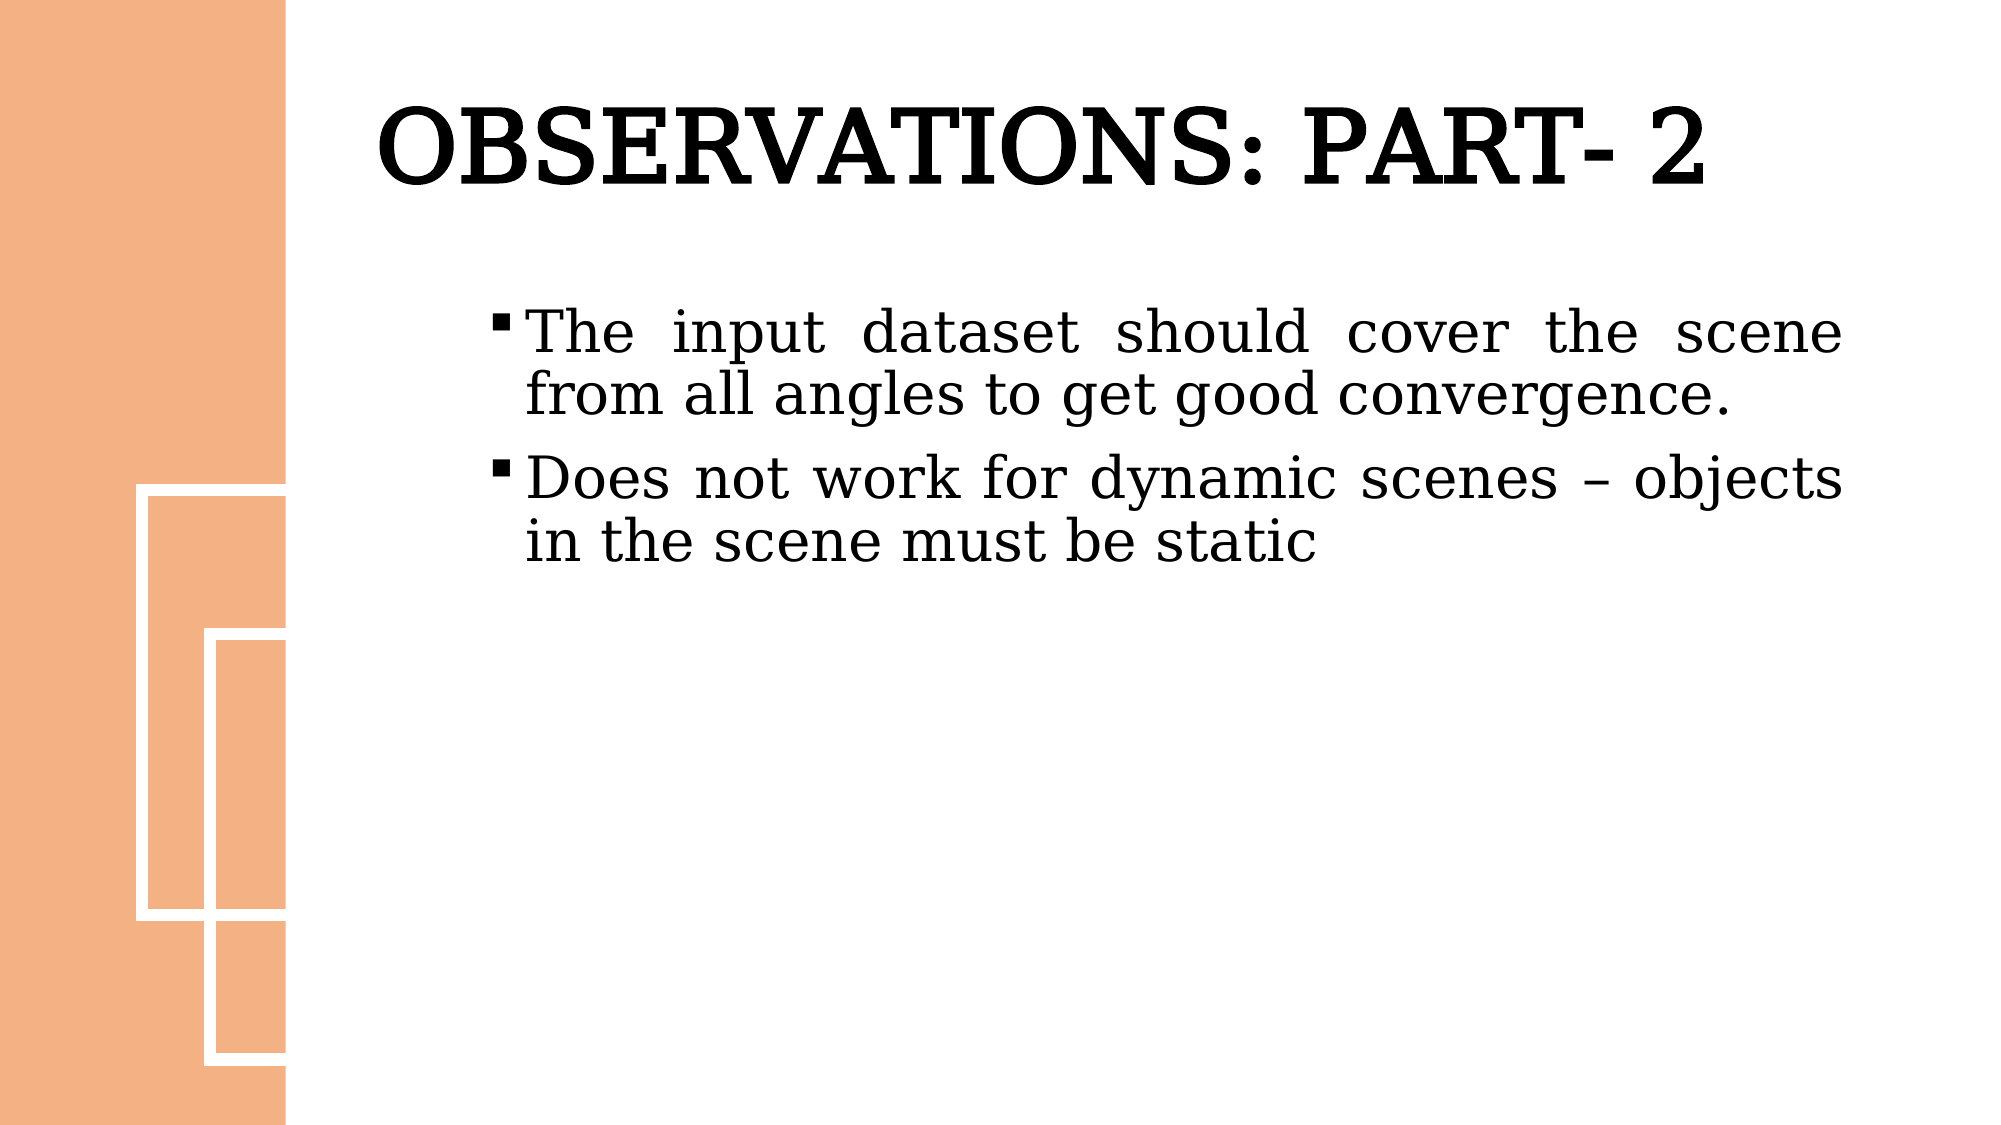

# OBSERVATIONS: PART- 2
The input dataset should cover the scene from all angles to get good convergence.
Does not work for dynamic scenes – objects in the scene must be static